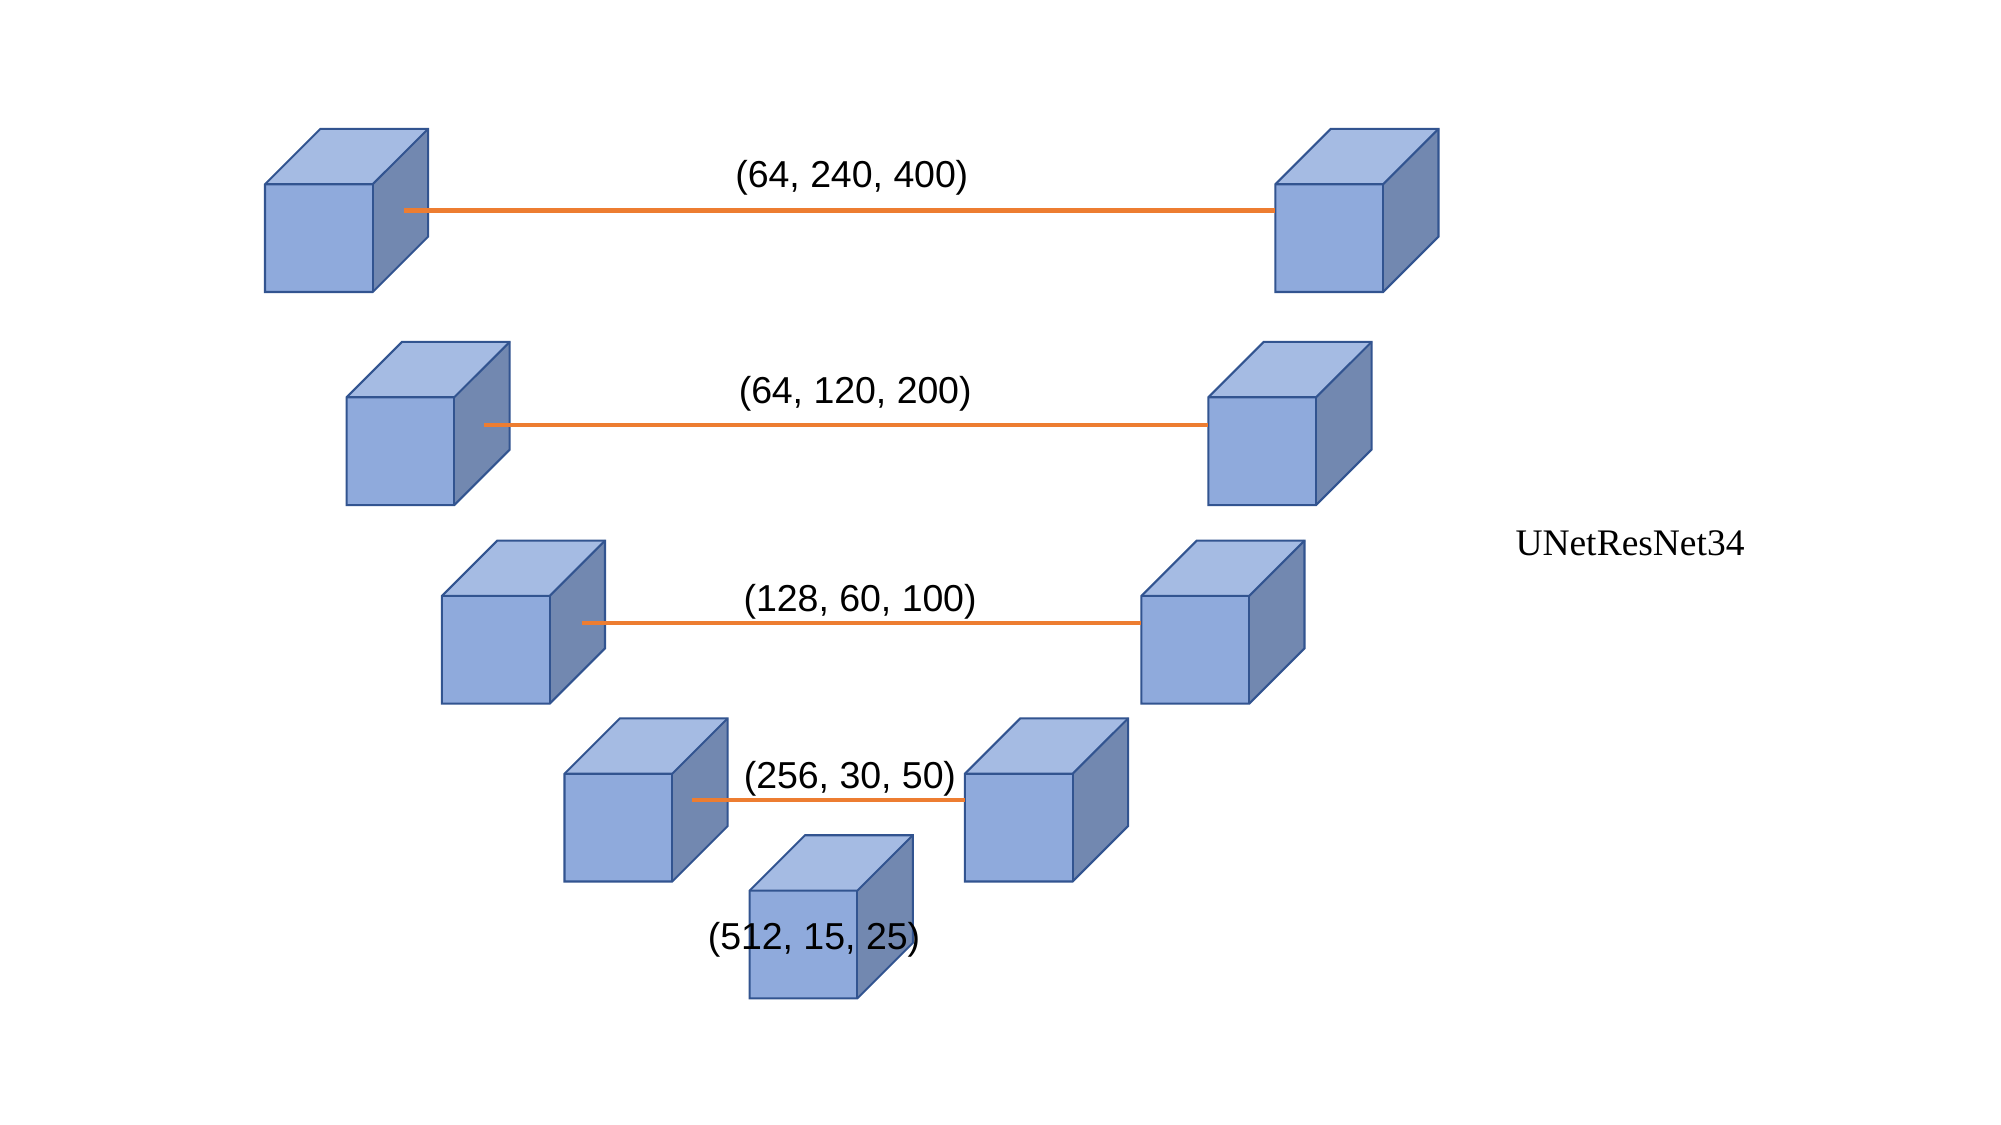

(64, 240, 400)

(64, 120, 200)

UNetResNet34

(128, 60, 100)

(256, 30, 50)

(512, 15, 25)